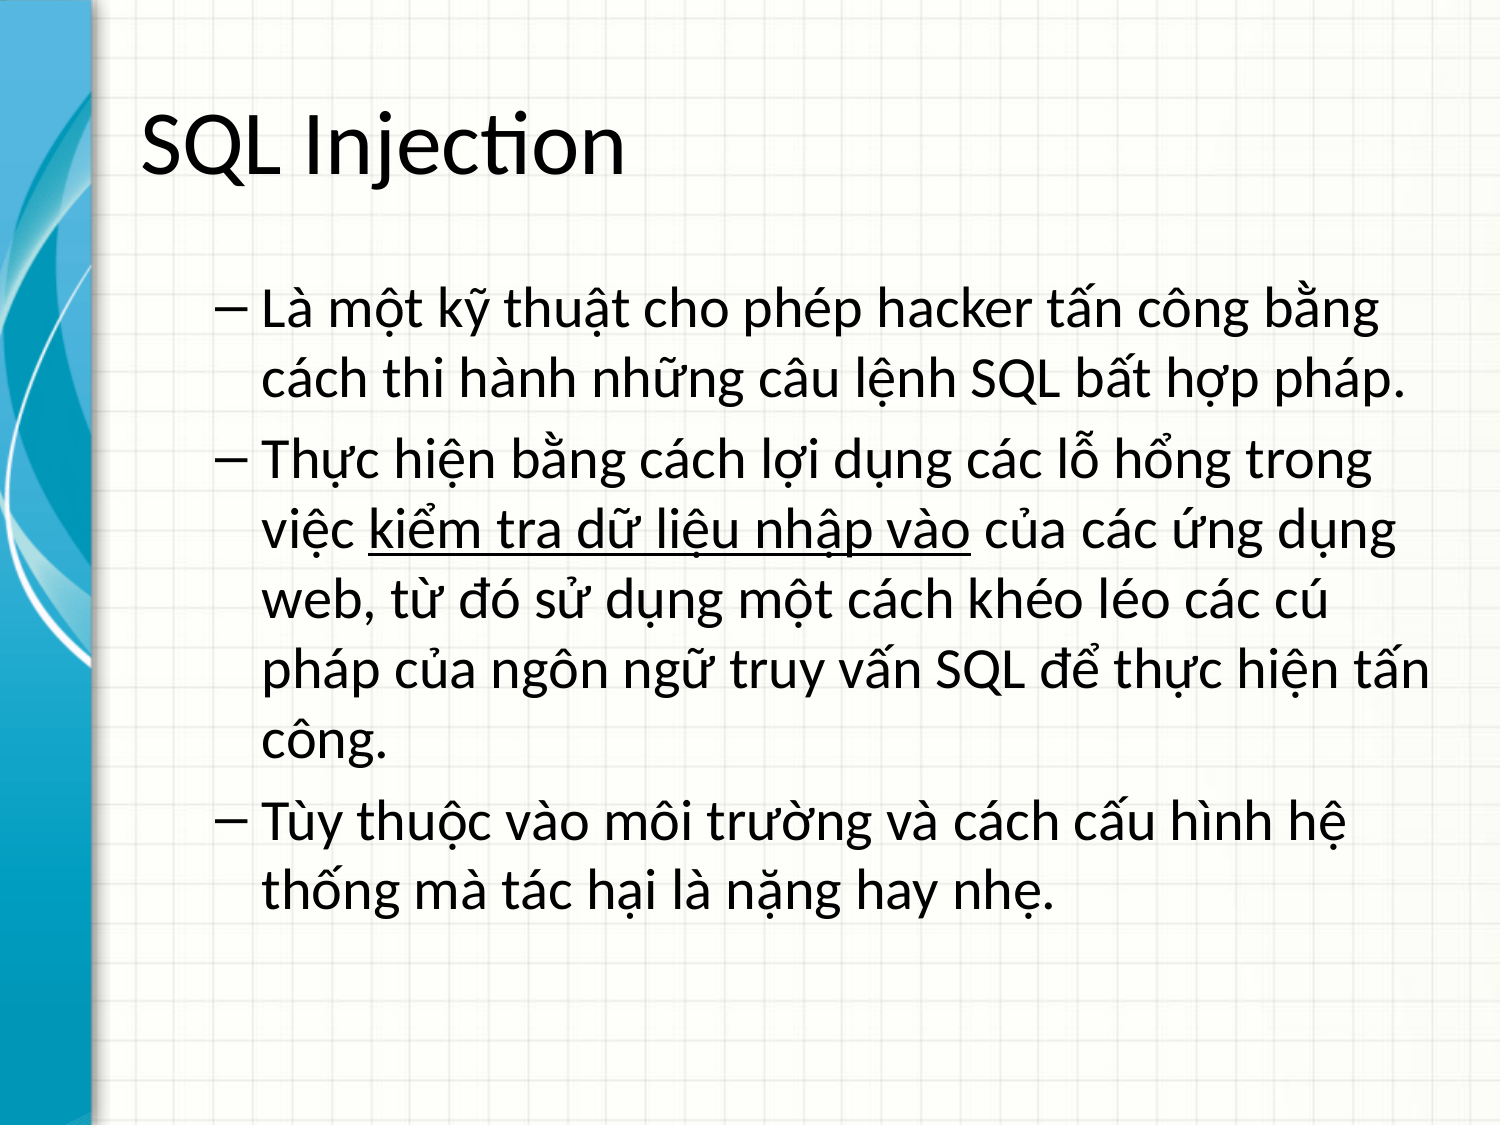

# SQL Injection
Là một kỹ thuật cho phép hacker tấn công bằng cách thi hành những câu lệnh SQL bất hợp pháp.
Thực hiện bằng cách lợi dụng các lỗ hổng trong việc kiểm tra dữ liệu nhập vào của các ứng dụng web, từ đó sử dụng một cách khéo léo các cú pháp của ngôn ngữ truy vấn SQL để thực hiện tấn công.
Tùy thuộc vào môi trường và cách cấu hình hệ thống mà tác hại là nặng hay nhẹ.